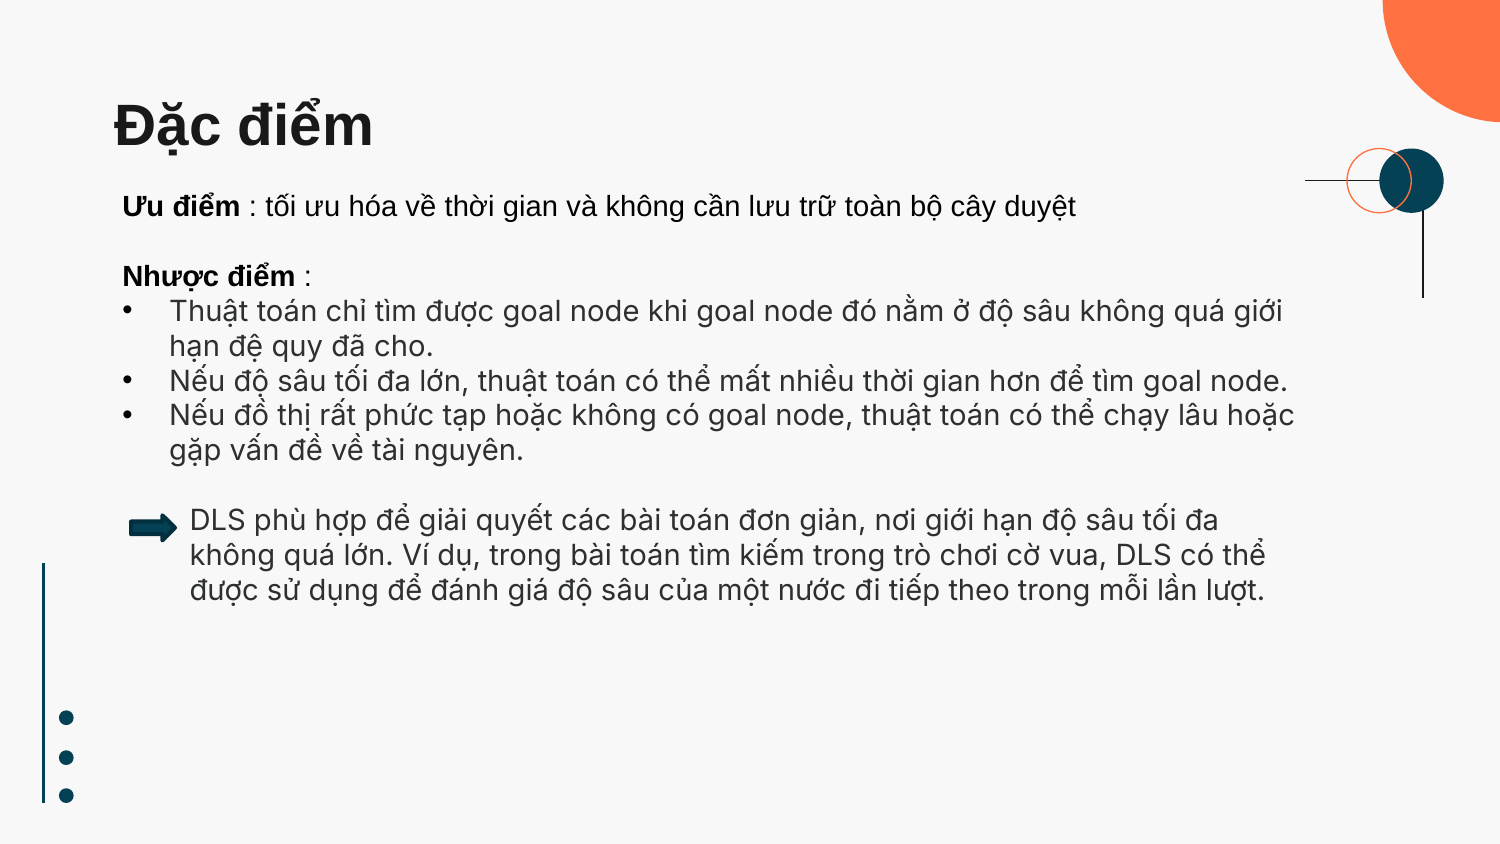

# Đặc điểm

Ưu điểm : tối ưu hóa về thời gian và không cần lưu trữ toàn bộ cây duyệt

Nhược điểm :
Thuật toán chỉ tìm được goal node khi goal node đó nằm ở độ sâu không quá giới hạn đệ quy đã cho.
Nếu độ sâu tối đa lớn, thuật toán có thể mất nhiều thời gian hơn để tìm goal node.
Nếu đồ thị rất phức tạp hoặc không có goal node, thuật toán có thể chạy lâu hoặc gặp vấn đề về tài nguyên.
DLS phù hợp để giải quyết các bài toán đơn giản, nơi giới hạn độ sâu tối đa không quá lớn. Ví dụ, trong bài toán tìm kiếm trong trò chơi cờ vua, DLS có thể được sử dụng để đánh giá độ sâu của một nước đi tiếp theo trong mỗi lần lượt.